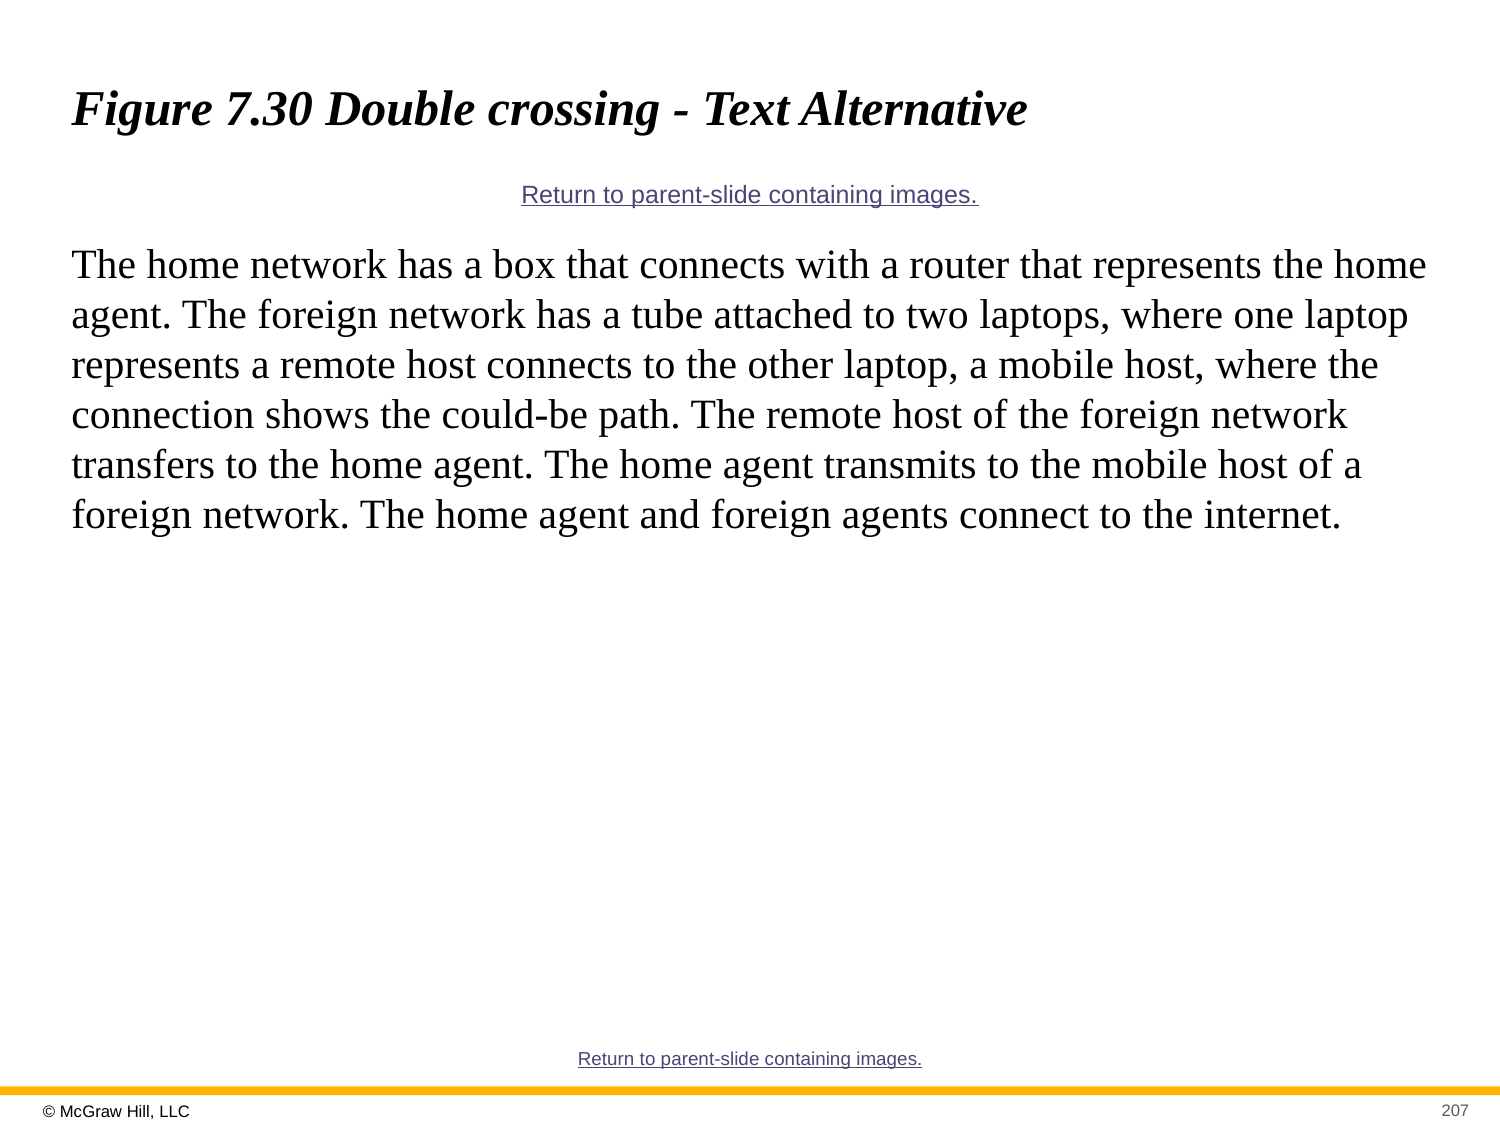

# Figure 7.30 Double crossing - Text Alternative
Return to parent-slide containing images.
The home network has a box that connects with a router that represents the home agent. The foreign network has a tube attached to two laptops, where one laptop represents a remote host connects to the other laptop, a mobile host, where the connection shows the could-be path. The remote host of the foreign network transfers to the home agent. The home agent transmits to the mobile host of a foreign network. The home agent and foreign agents connect to the internet.
Return to parent-slide containing images.
207